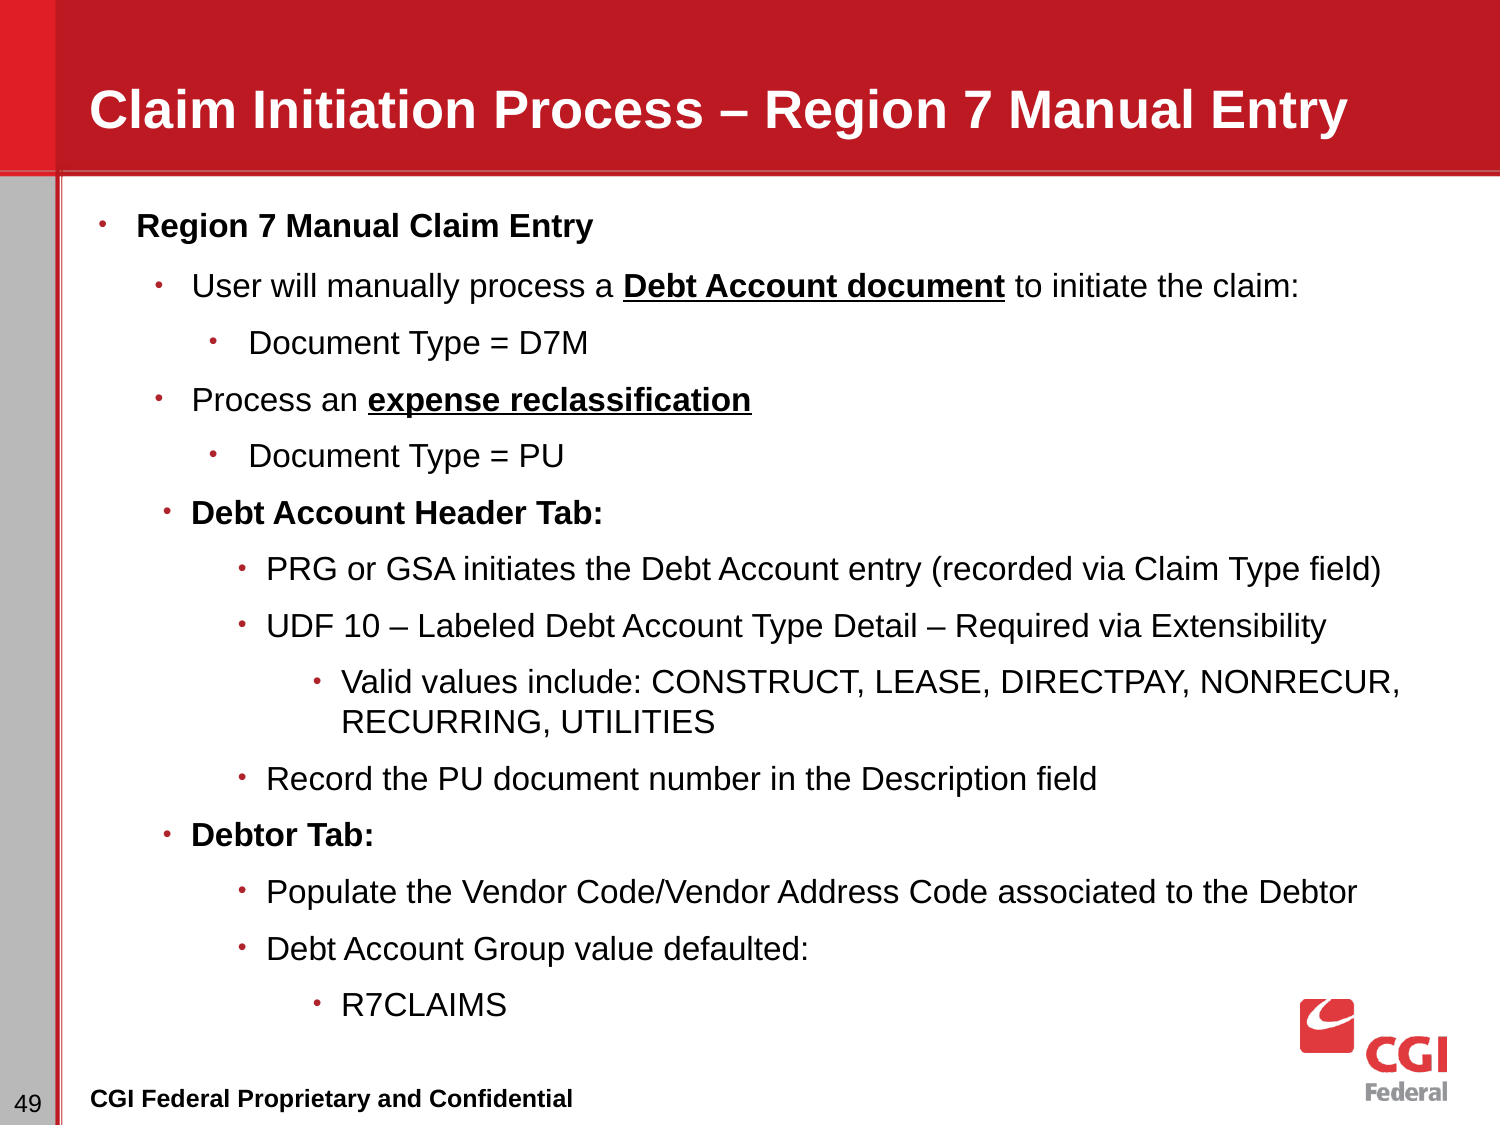

# Claim Initiation Process – Region 7 Manual Entry
Region 7 Manual Claim Entry
User will manually process a Debt Account document to initiate the claim:
Document Type = D7M
Process an expense reclassification
Document Type = PU
Debt Account Header Tab:
PRG or GSA initiates the Debt Account entry (recorded via Claim Type field)
UDF 10 – Labeled Debt Account Type Detail – Required via Extensibility
Valid values include: CONSTRUCT, LEASE, DIRECTPAY, NONRECUR, RECURRING, UTILITIES
Record the PU document number in the Description field
Debtor Tab:
Populate the Vendor Code/Vendor Address Code associated to the Debtor
Debt Account Group value defaulted:
R7CLAIMS
49
CGI Federal Proprietary and Confidential